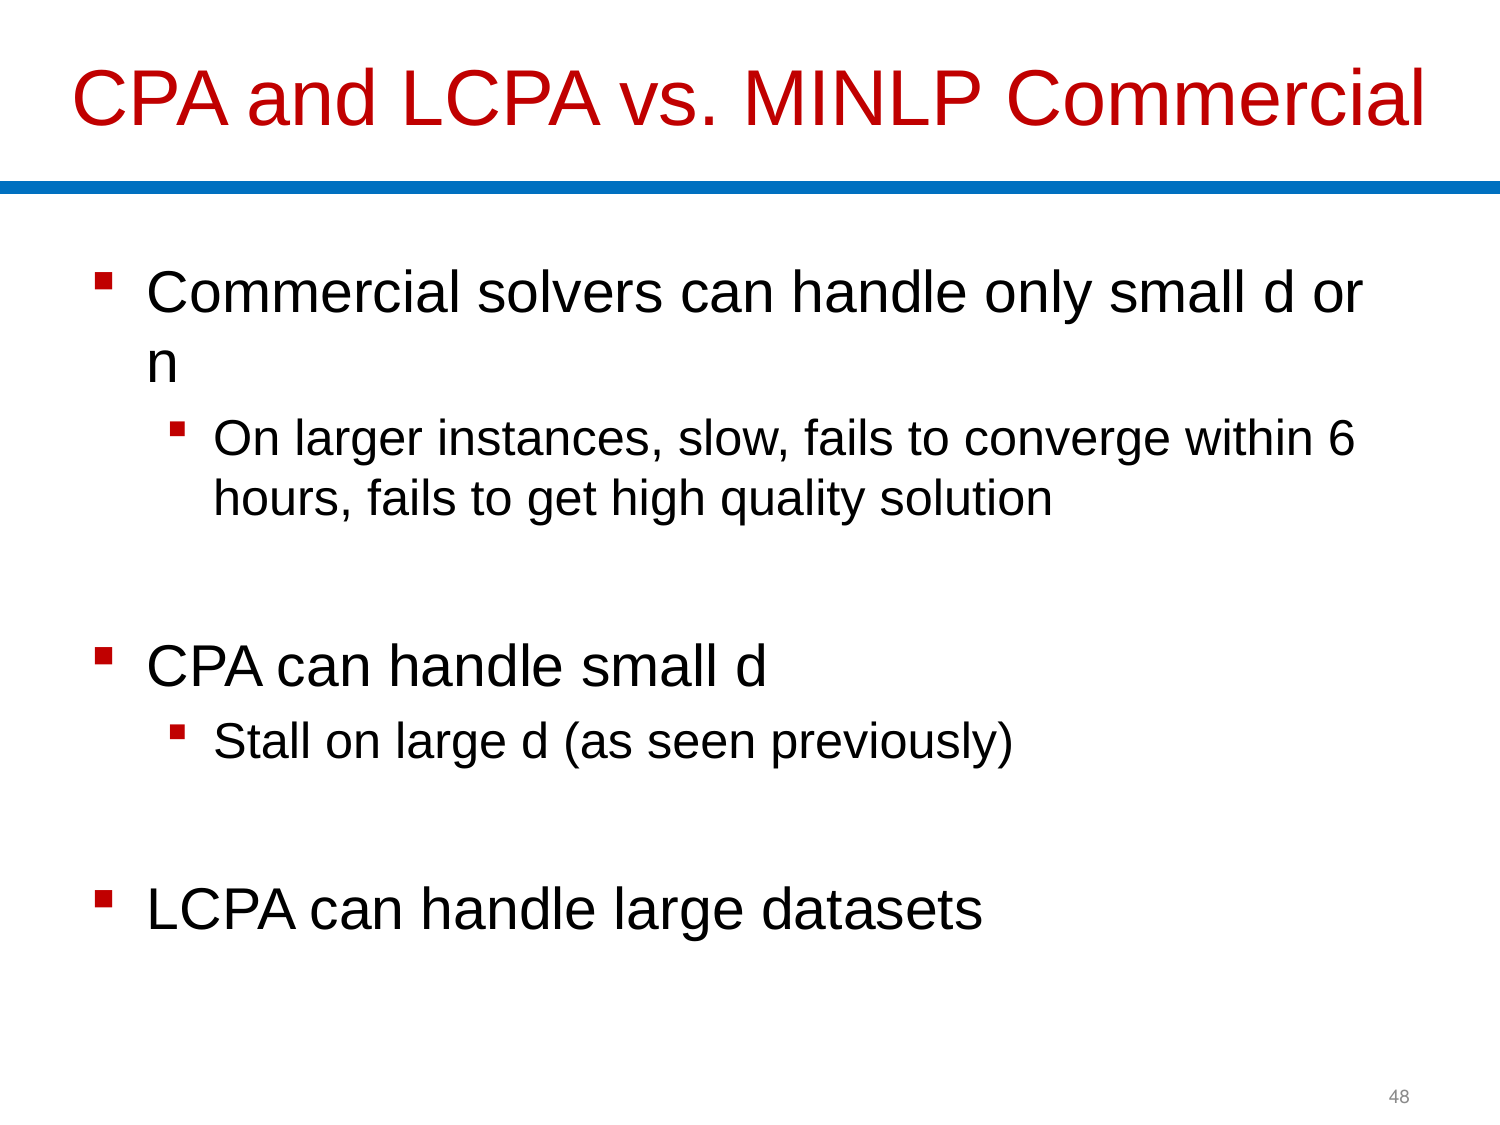

# CPA and LCPA vs. MINLP Commercial
Commercial solvers can handle only small d or n
On larger instances, slow, fails to converge within 6 hours, fails to get high quality solution

CPA can handle small d
Stall on large d (as seen previously)

LCPA can handle large datasets
48